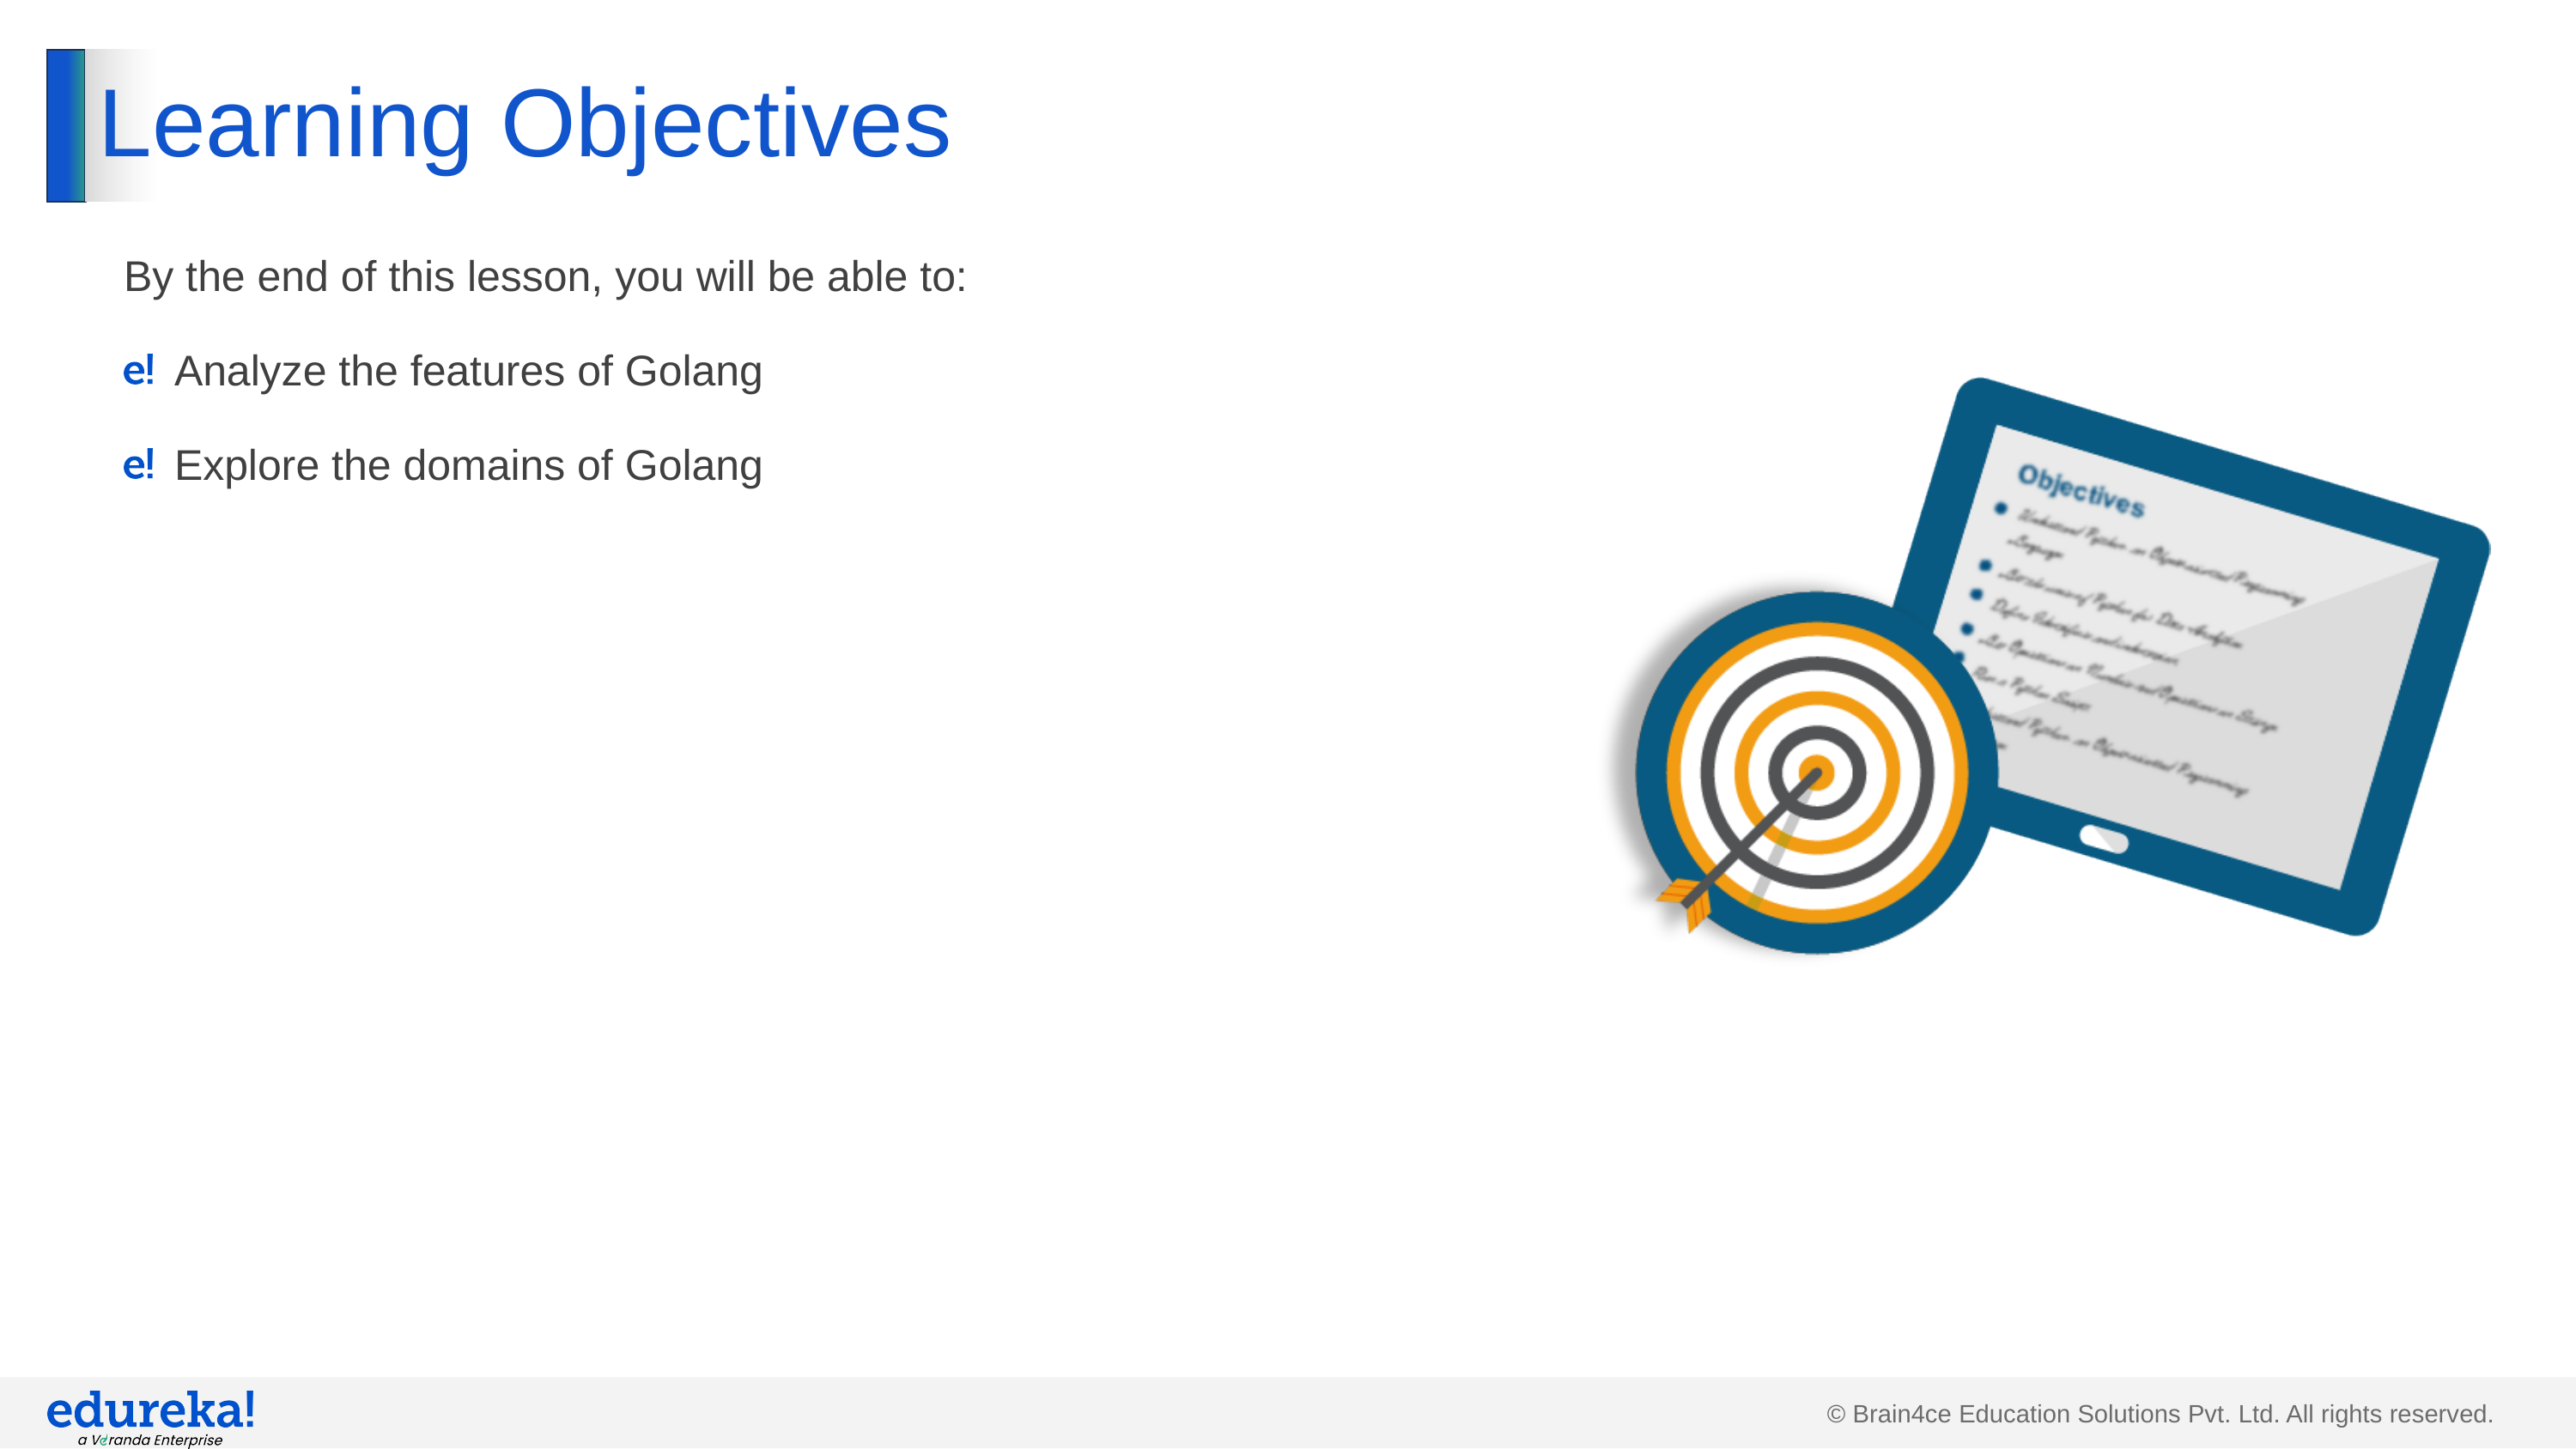

# Learning Objectives
By the end of this lesson, you will be able to:
Analyze the features of Golang
Explore the domains of Golang